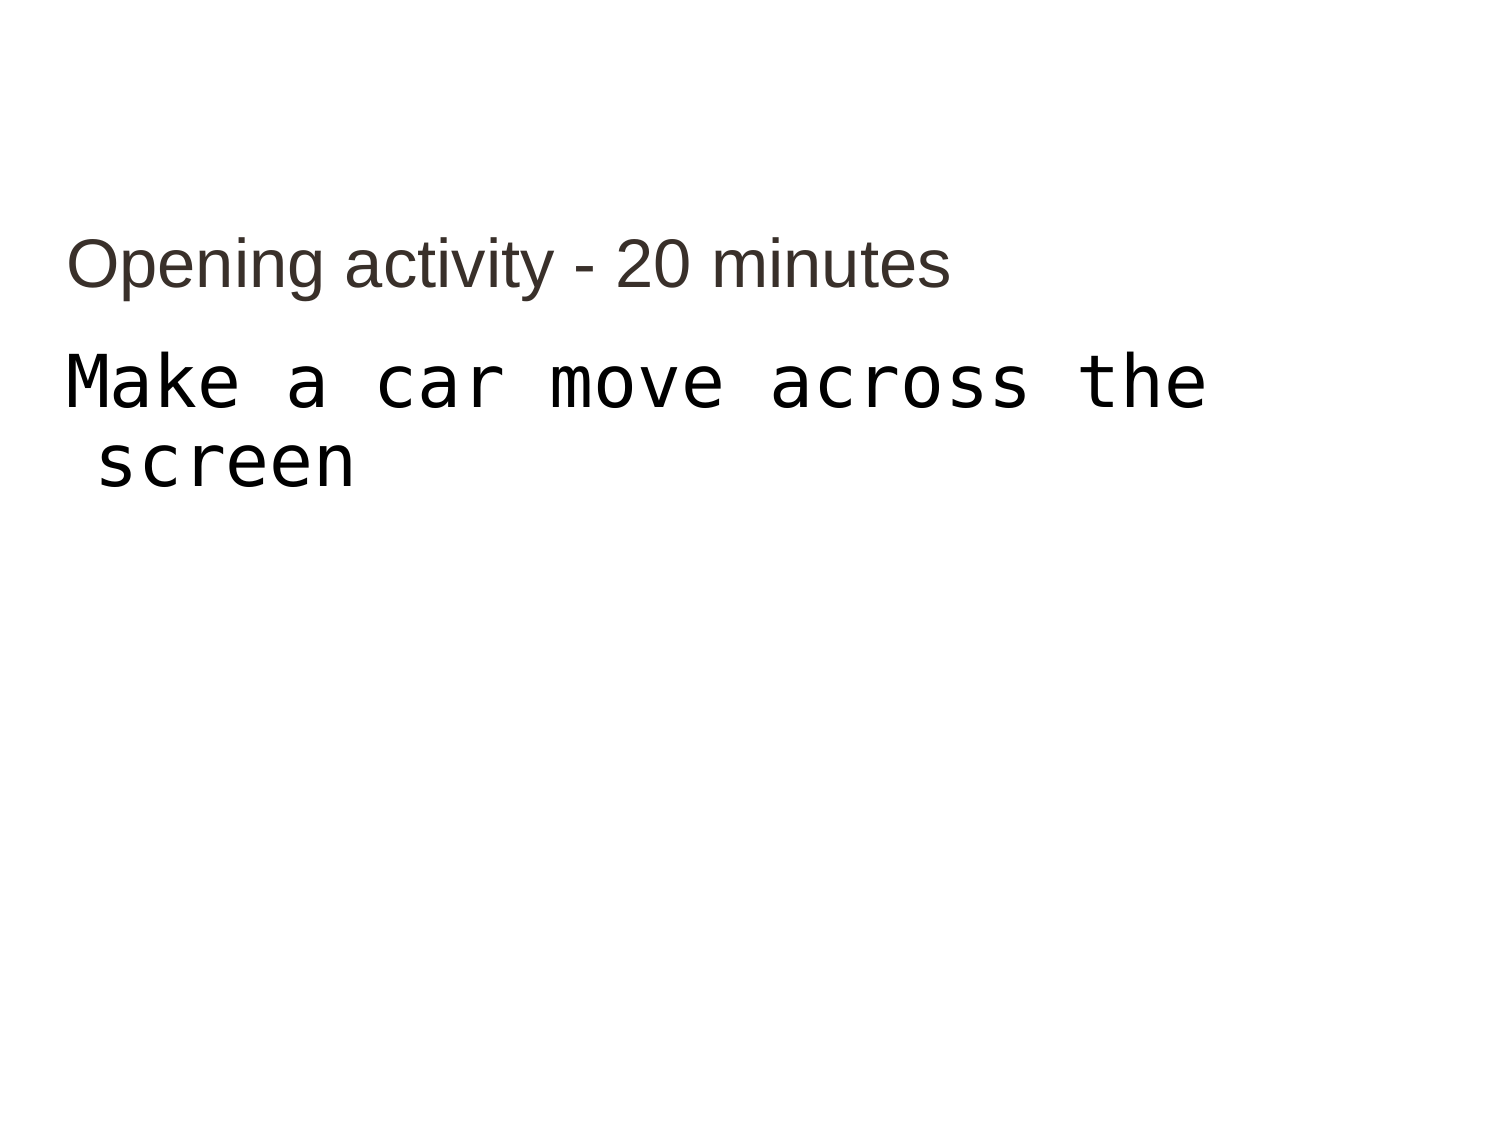

# Opening activity - 20 minutes
Make a car move across the screen